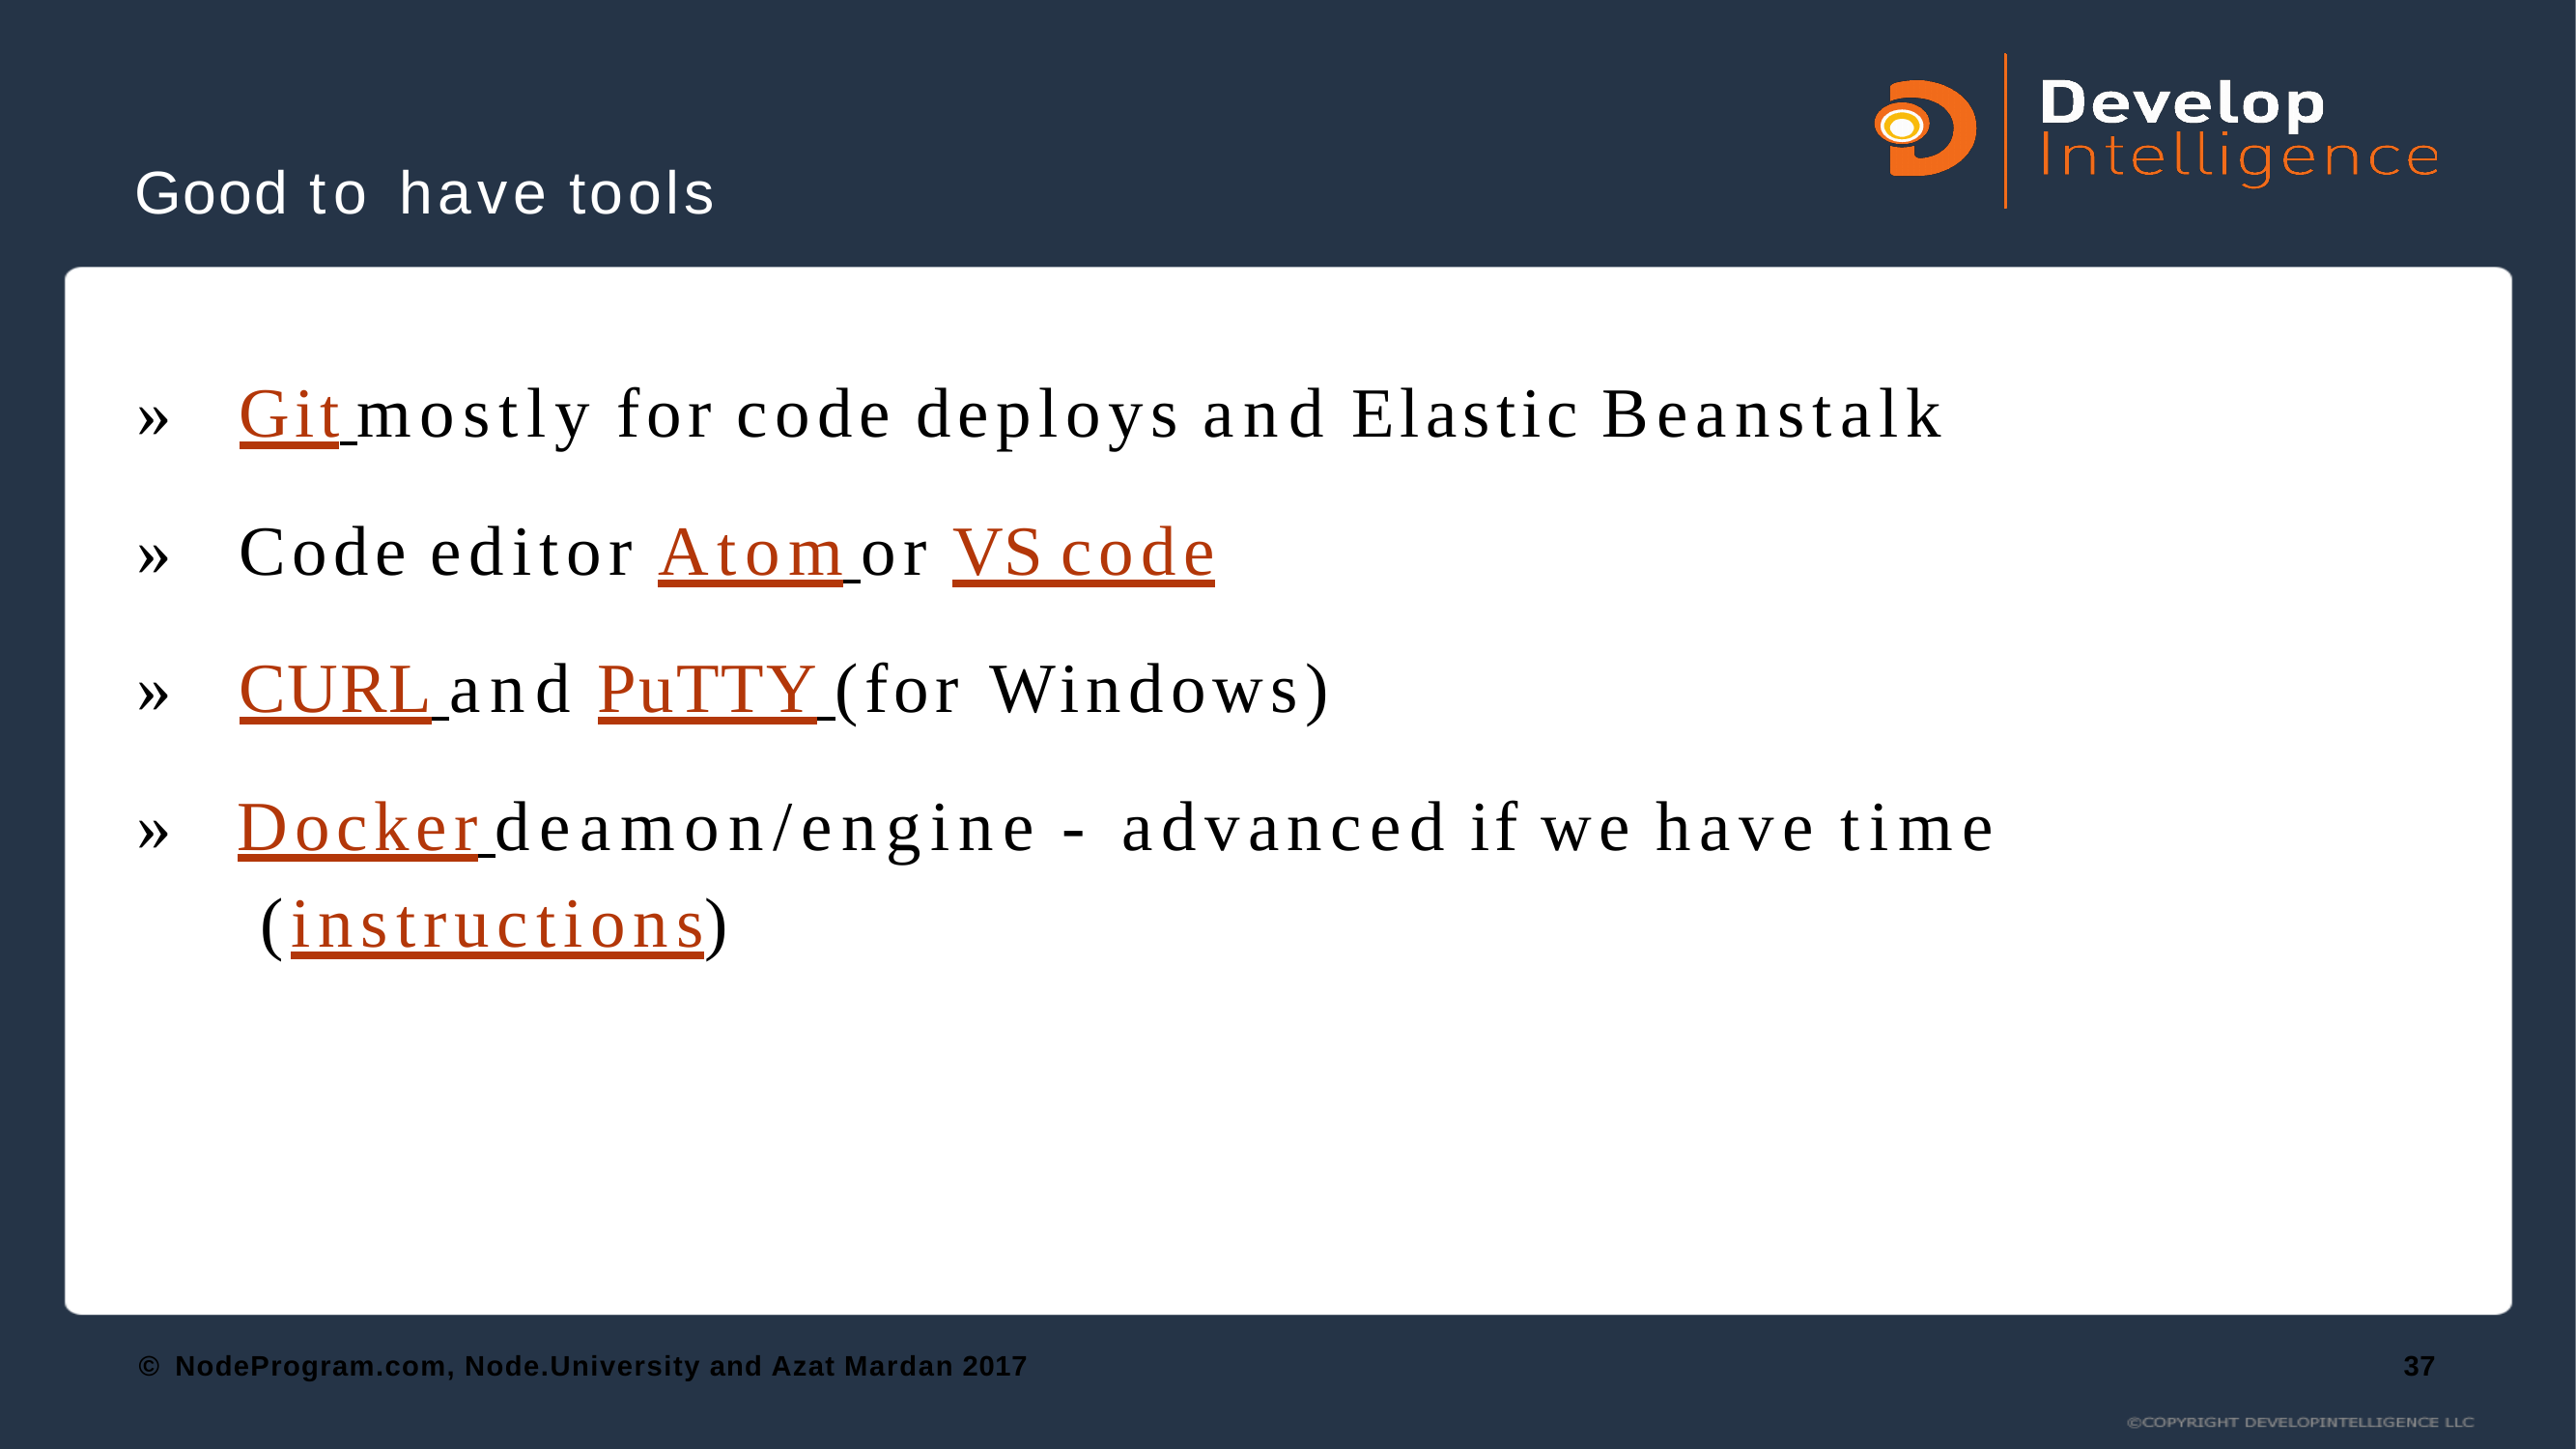

# Good to have tools
»	Git mostly for code deploys and Elastic Beanstalk
»	Code editor Atom or VS code
»	CURL and PuTTY (for Windows)
»	Docker deamon/engine - advanced if we have time  (instructions)
© NodeProgram.com, Node.University and Azat Mardan 2017
37